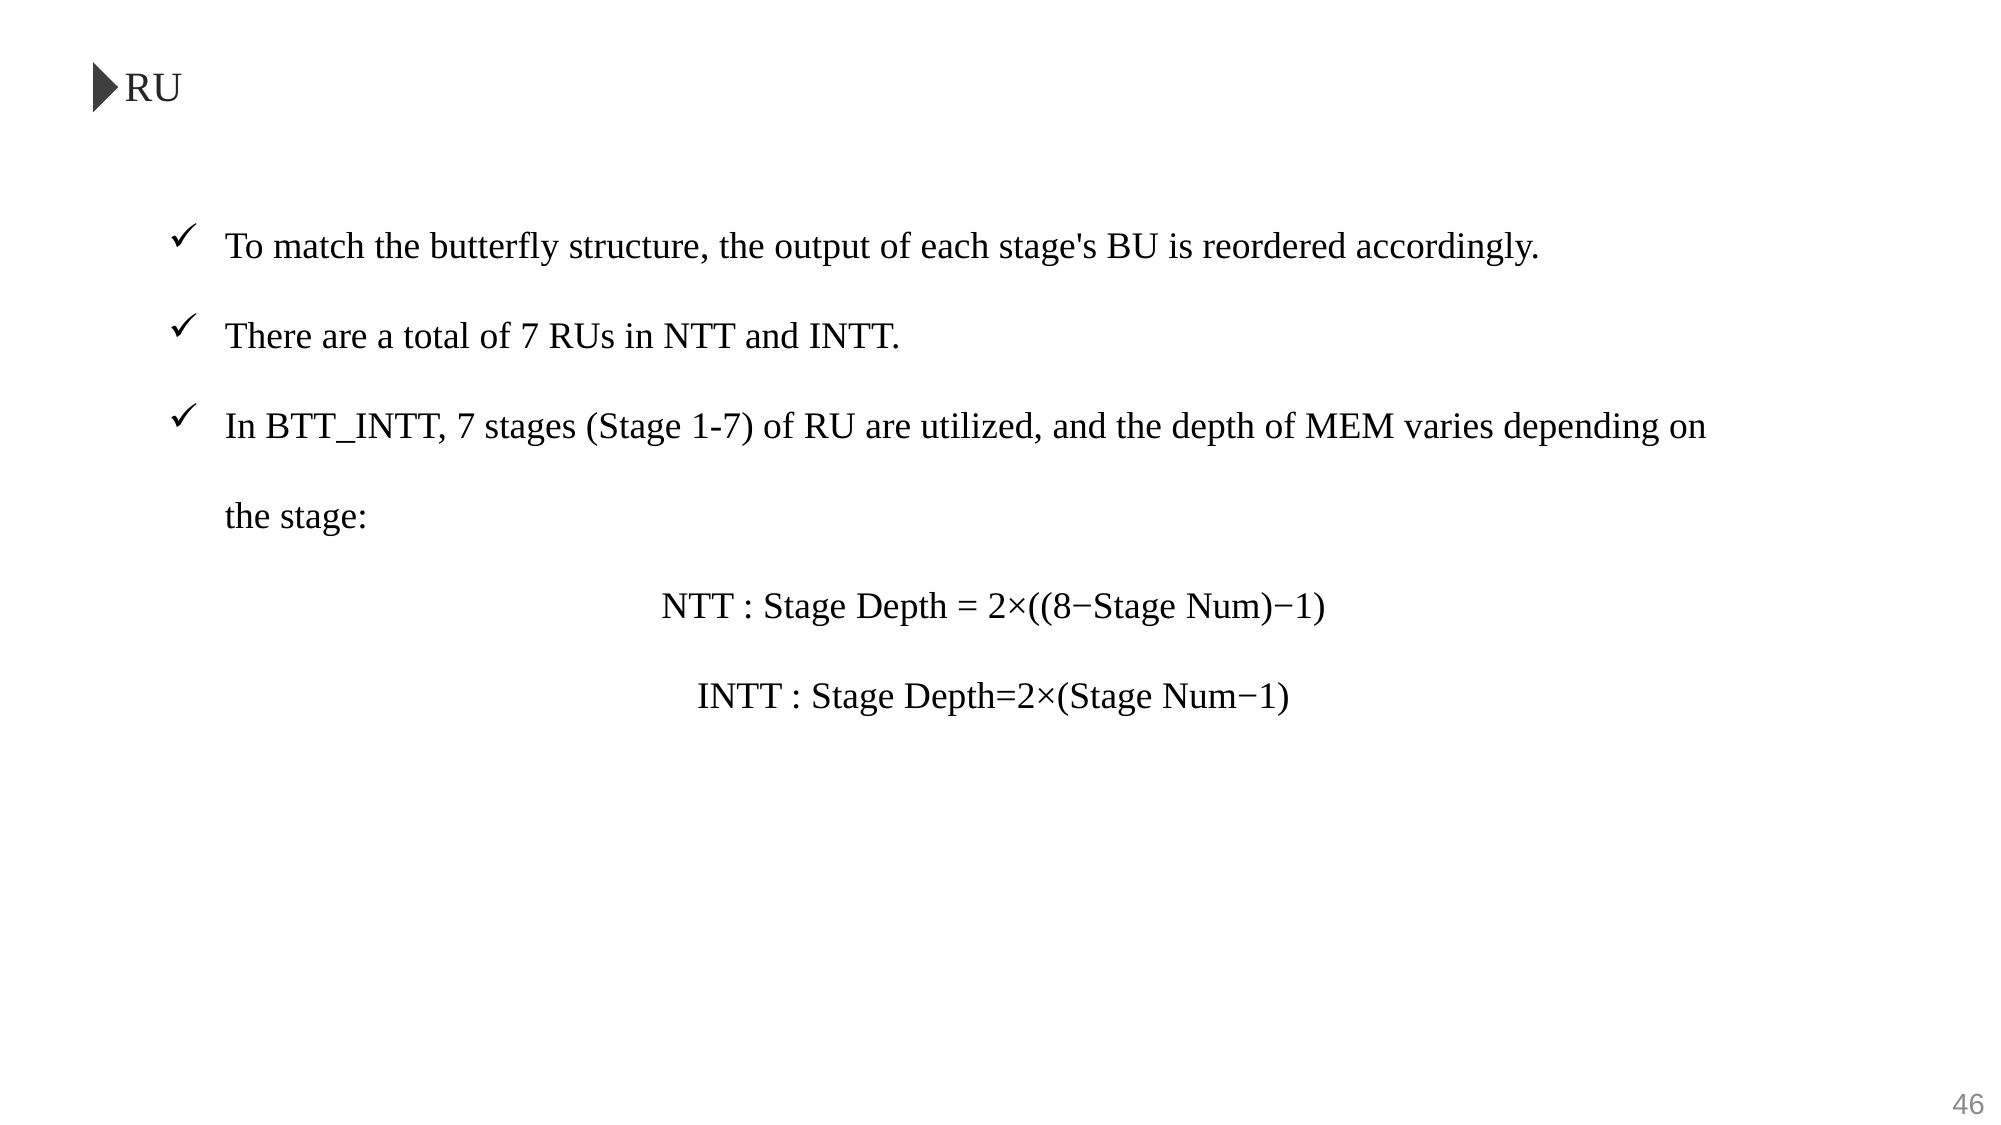

RU

To match the butterfly structure, the output of each stage's BU is reordered accordingly.
There are a total of 7 RUs in NTT and INTT.
In BTT_INTT, 7 stages (Stage 1-7) of RU are utilized, and the depth of MEM varies depending on the stage:
NTT : Stage Depth = 2×((8−Stage Num)−1)
INTT : Stage Depth=2×(Stage Num−1)
46